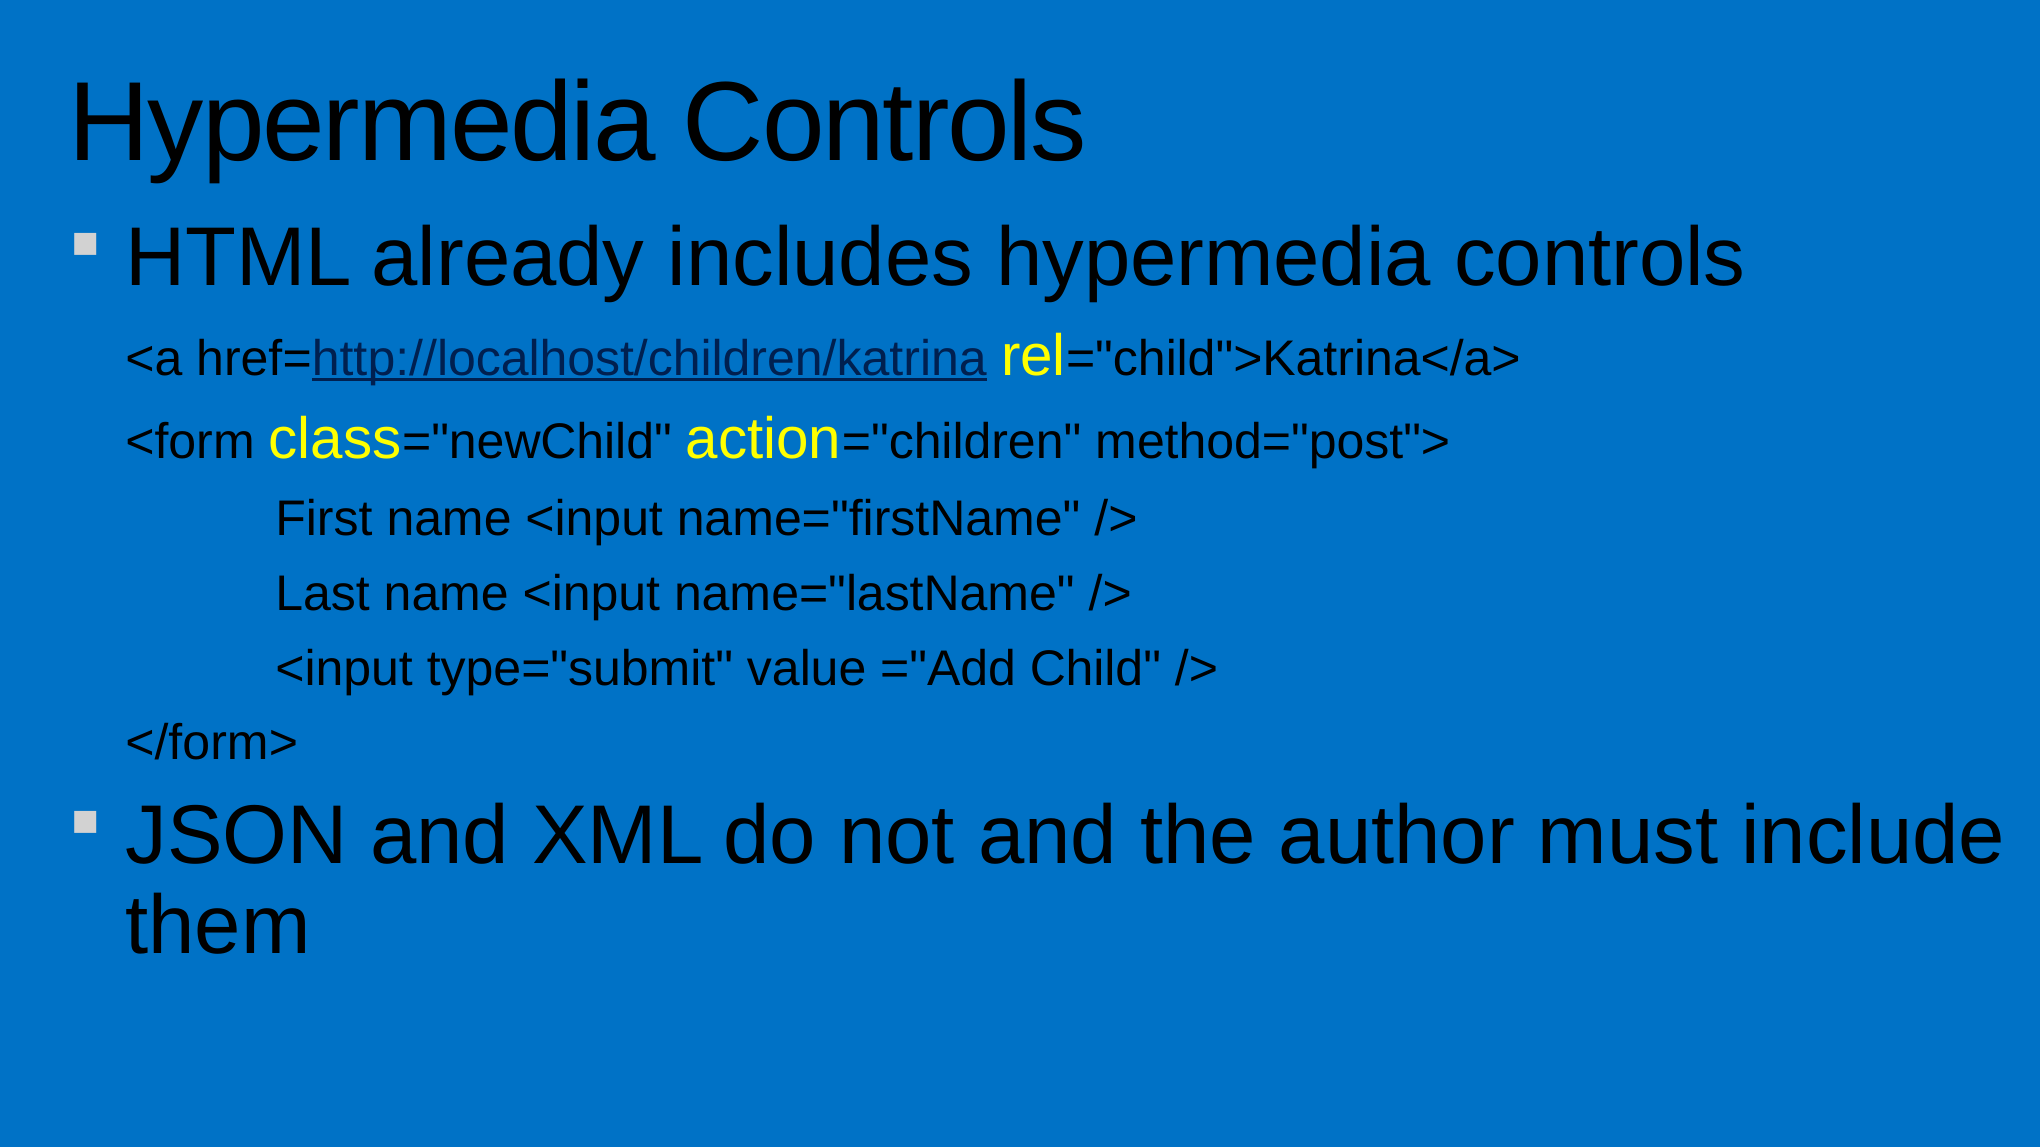

# Hypermedia Controls
HTML already includes hypermedia controls
<a href=http://localhost/children/katrina rel="child">Katrina</a>
<form class="newChild" action="children" method="post">
	First name <input name="firstName" />
	Last name <input name="lastName" />
	<input type="submit" value ="Add Child" />
</form>
JSON and XML do not and the author must include them